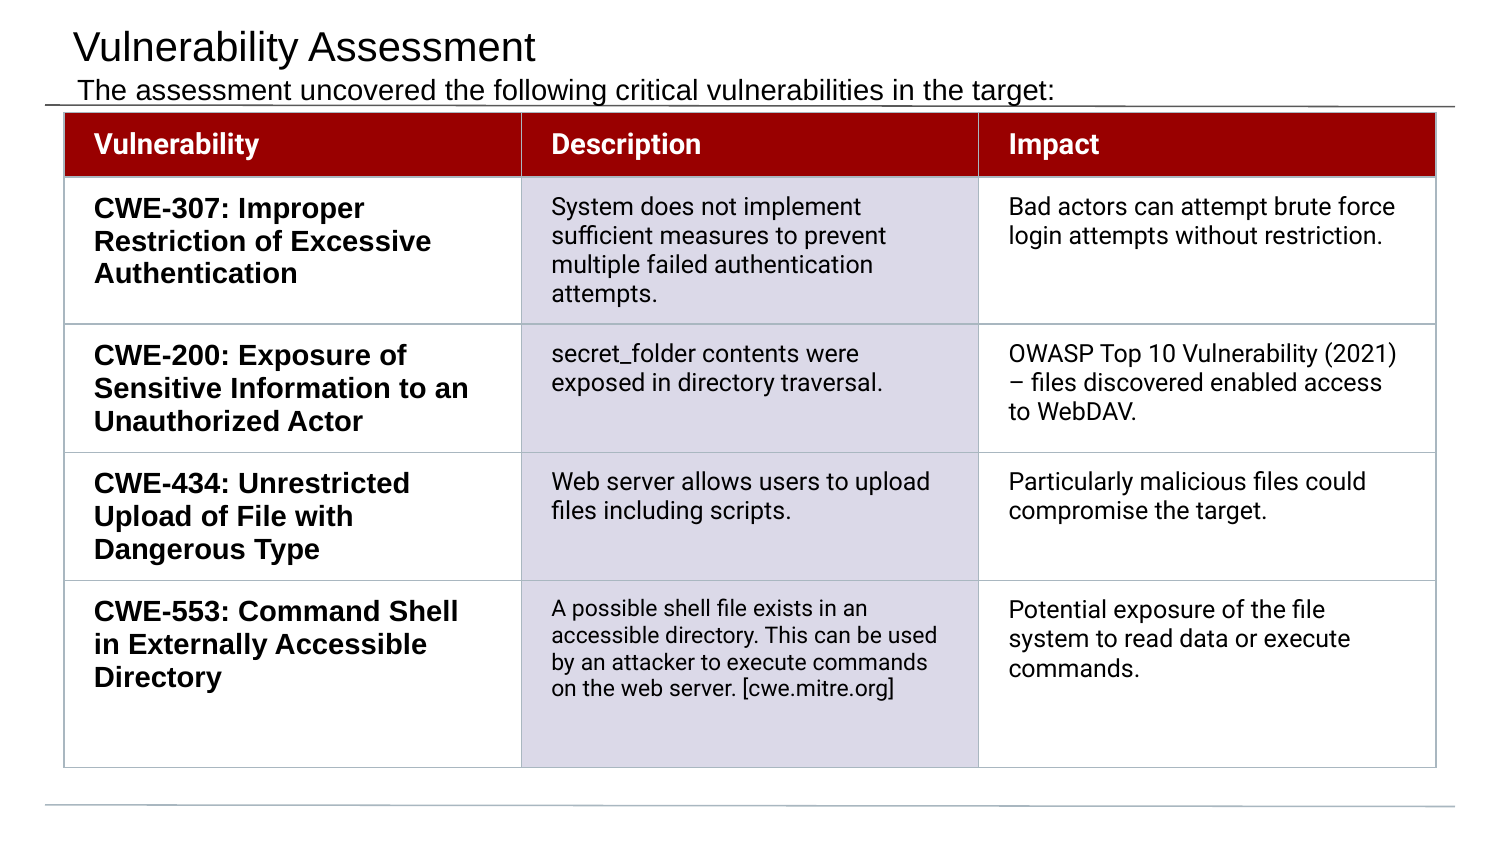

# Vulnerability Assessment
The assessment uncovered the following critical vulnerabilities in the target:
| Vulnerability | Description | Impact |
| --- | --- | --- |
| CWE-307: Improper Restriction of Excessive Authentication | System does not implement sufficient measures to prevent multiple failed authentication attempts. | Bad actors can attempt brute force login attempts without restriction. |
| CWE-200: Exposure of Sensitive Information to an Unauthorized Actor | secret\_folder contents were exposed in directory traversal. | OWASP Top 10 Vulnerability (2021) – files discovered enabled access to WebDAV. |
| CWE-434: Unrestricted Upload of File with Dangerous Type | Web server allows users to upload files including scripts. | Particularly malicious files could compromise the target. |
| CWE-553: Command Shell in Externally Accessible Directory | A possible shell file exists in an accessible directory. This can be used by an attacker to execute commands on the web server. [cwe.mitre.org] | Potential exposure of the file system to read data or execute commands. |